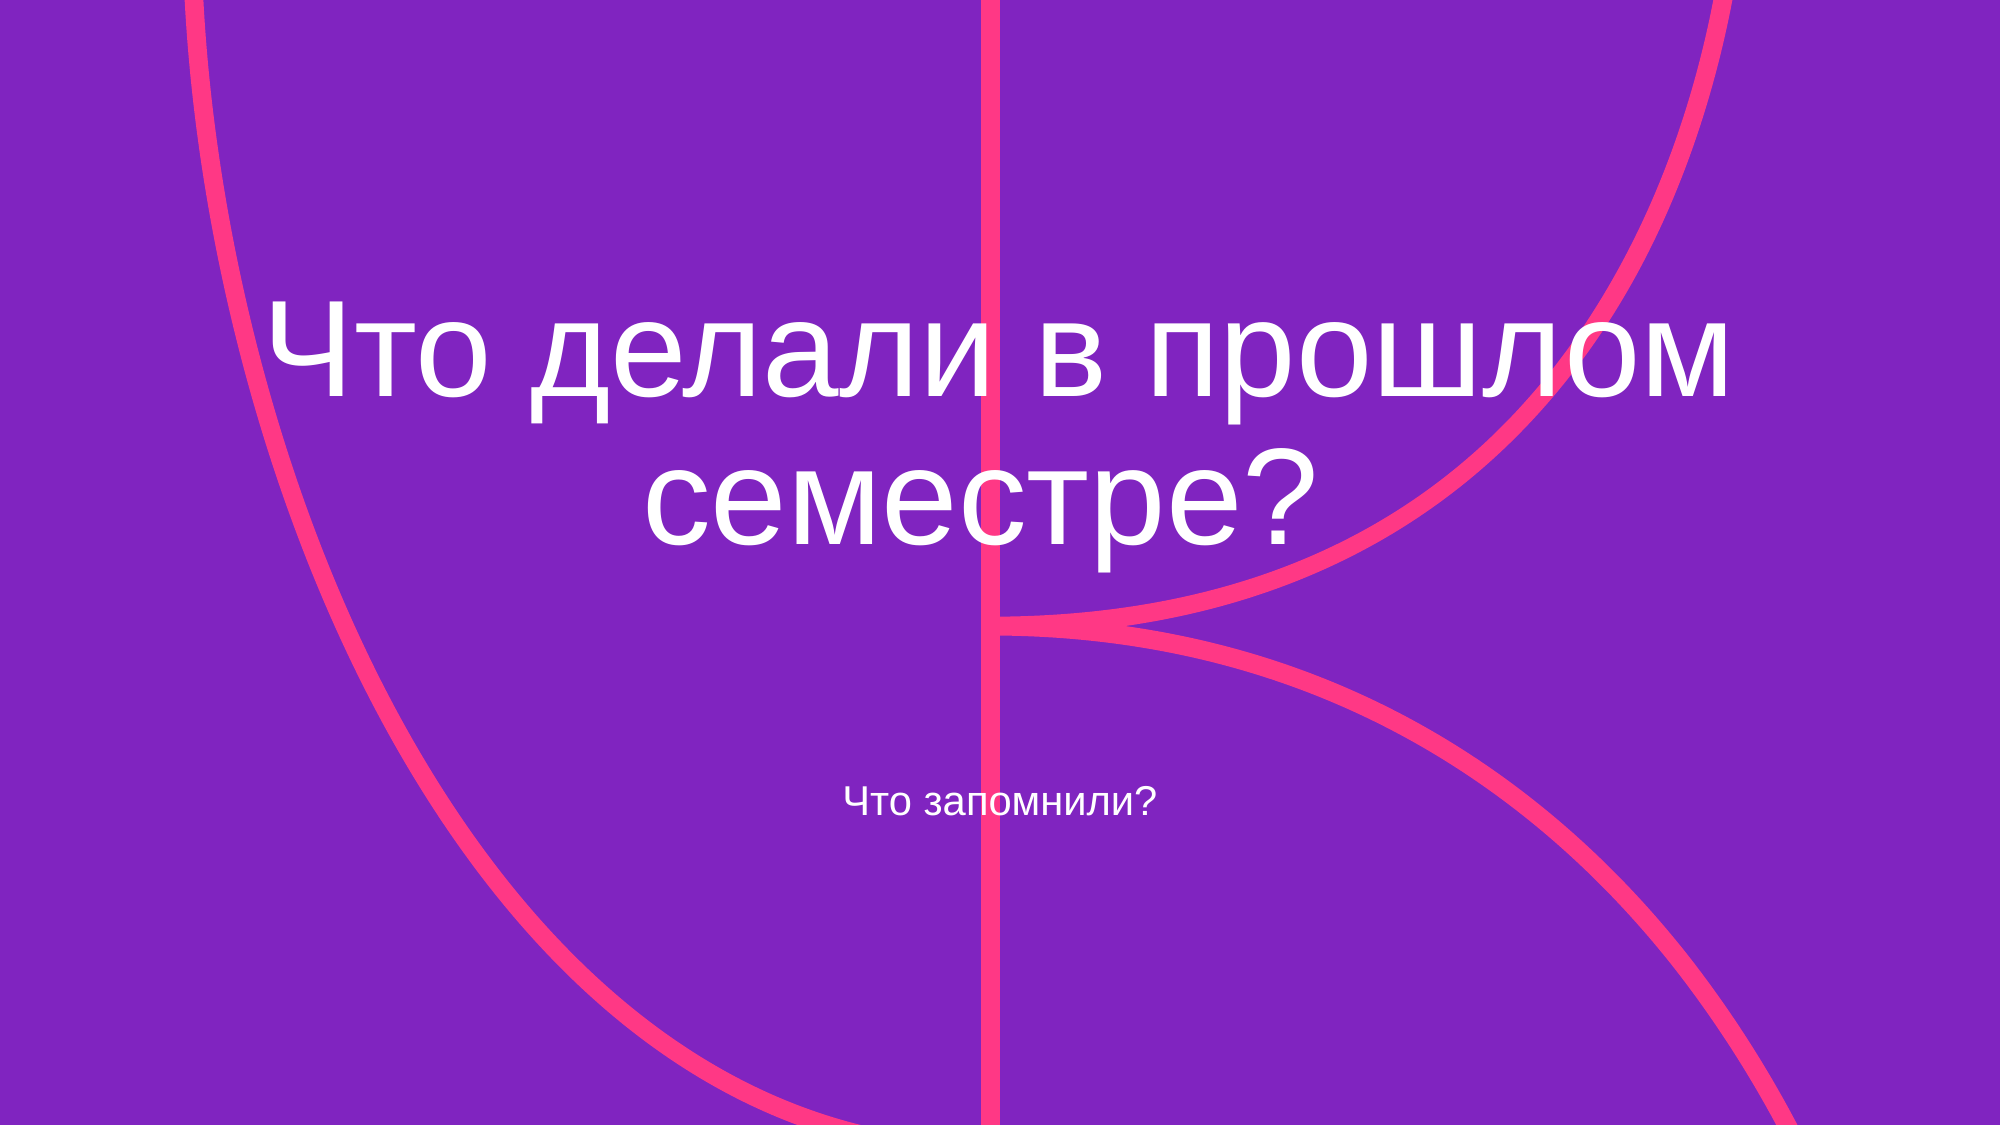

# Что делали в прошлом семестре?
Что запомнили?